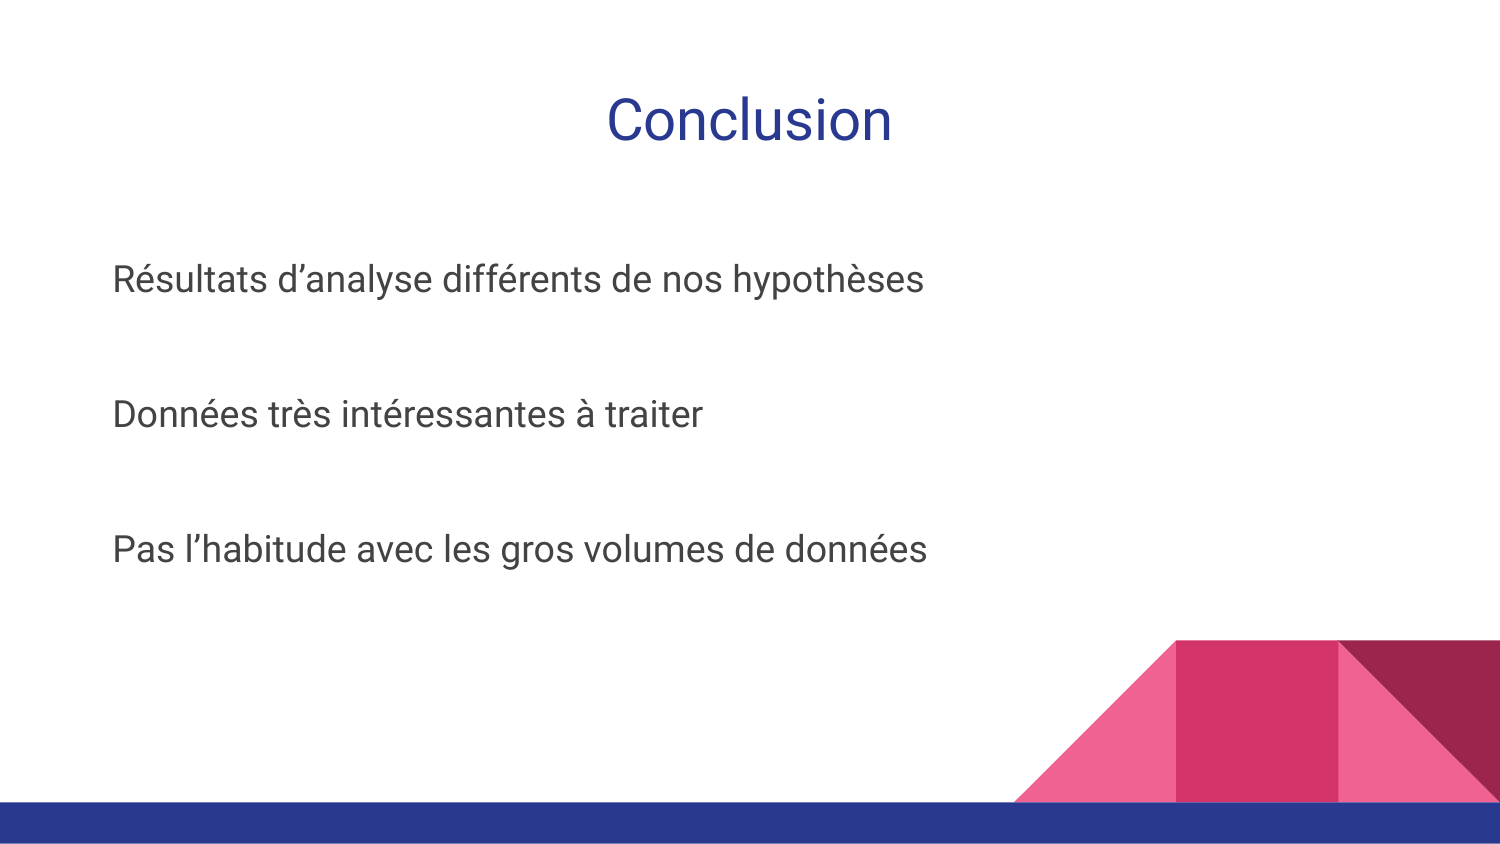

# Conclusion
Résultats d’analyse différents de nos hypothèses

Données très intéressantes à traiter

Pas l’habitude avec les gros volumes de données